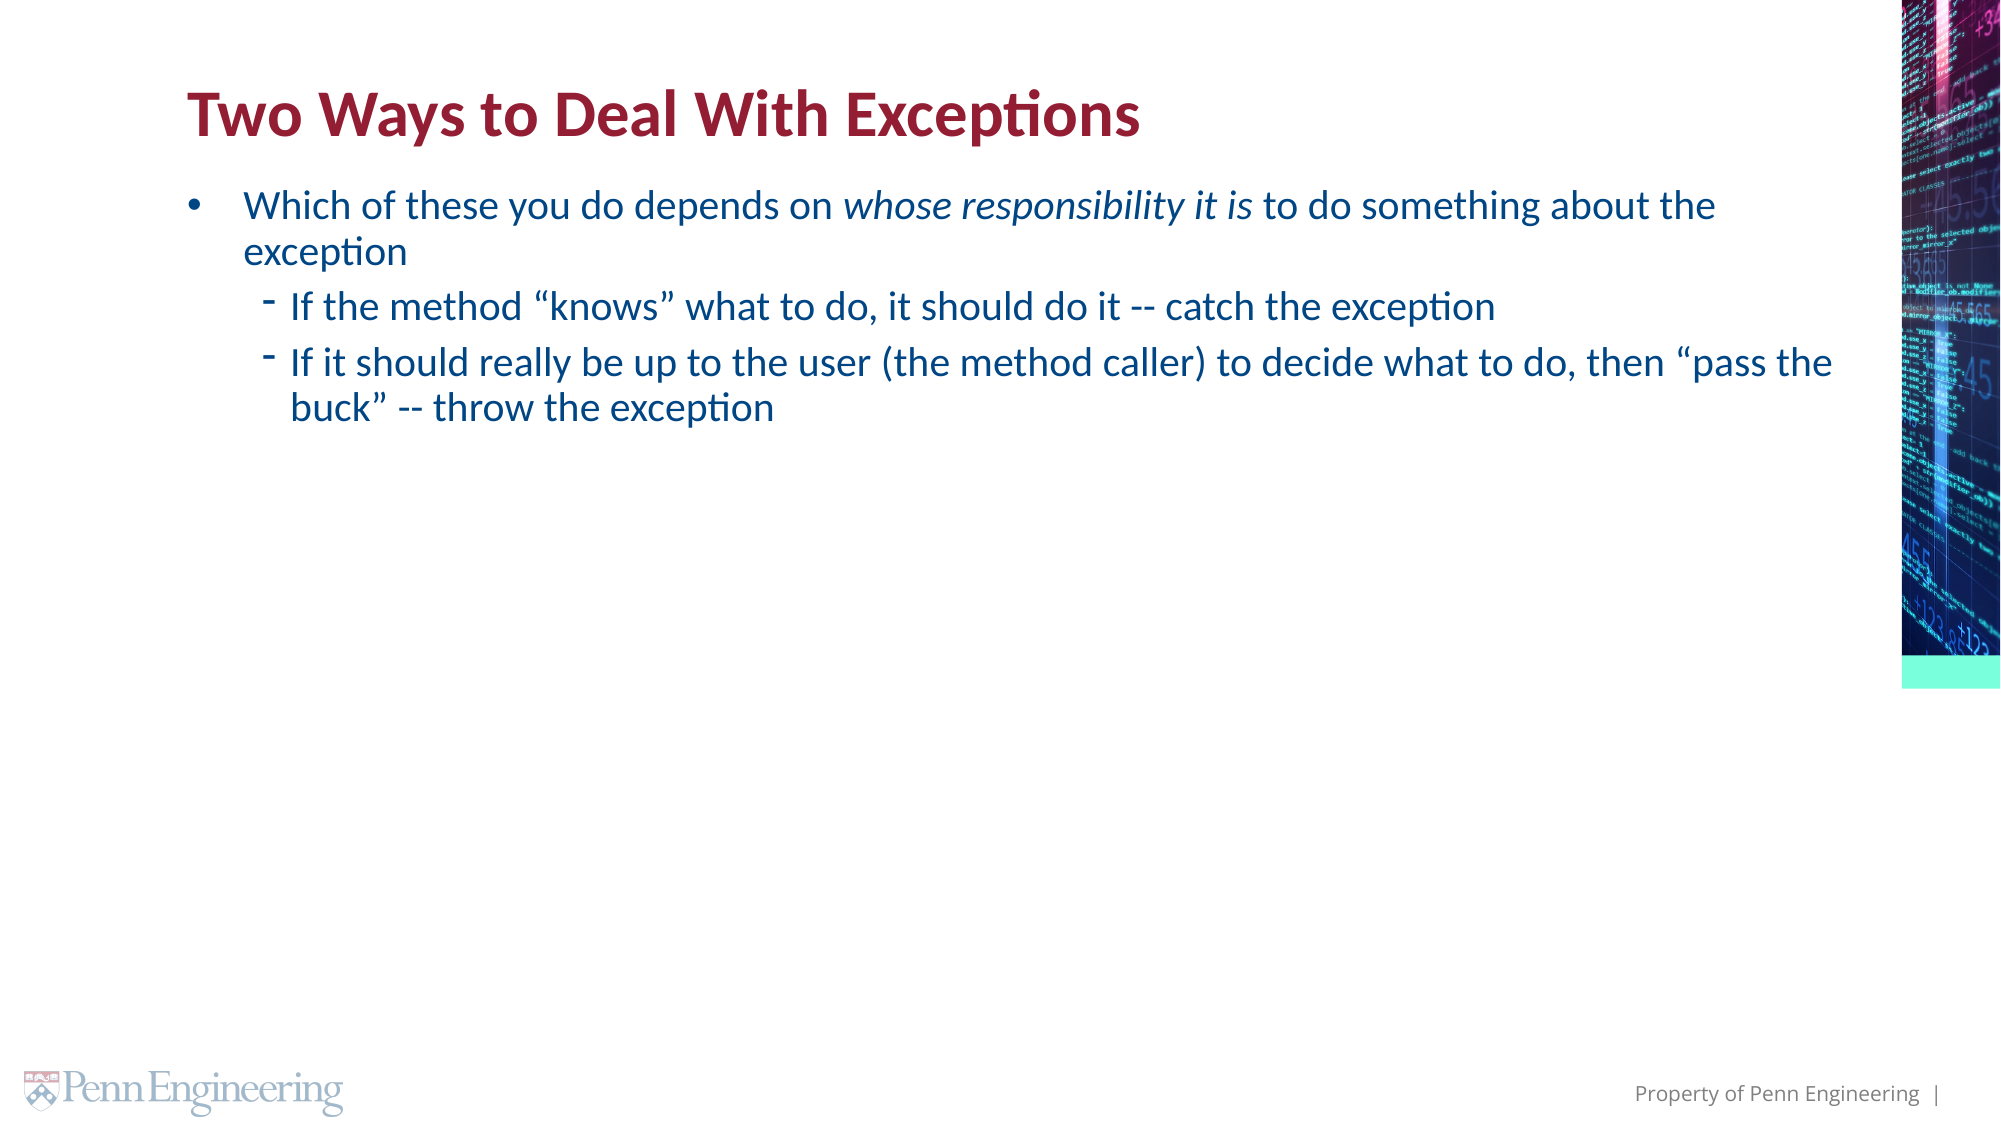

# Two Ways to Deal With Exceptions
Which of these you do depends on whose responsibility it is to do something about the exception
If the method “knows” what to do, it should do it -- catch the exception
If it should really be up to the user (the method caller) to decide what to do, then “pass the buck” -- throw the exception